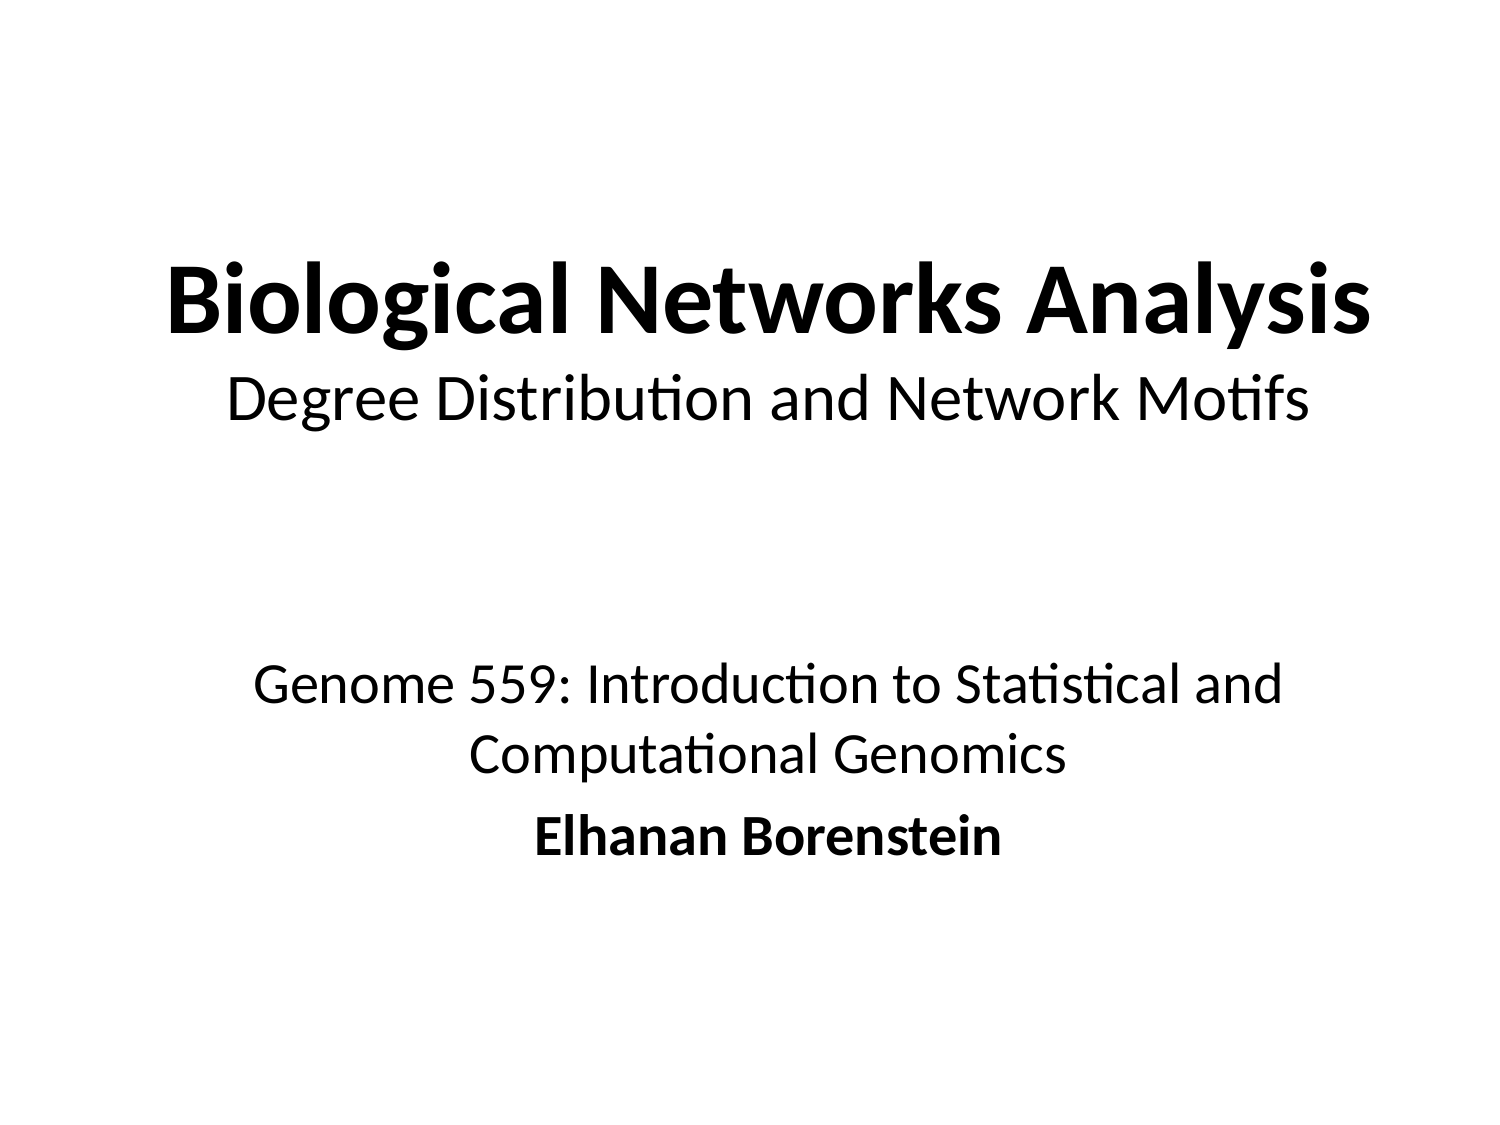

# Biological Networks Analysis Degree Distribution and Network Motifs
Genome 559: Introduction to Statistical and Computational Genomics
Elhanan Borenstein